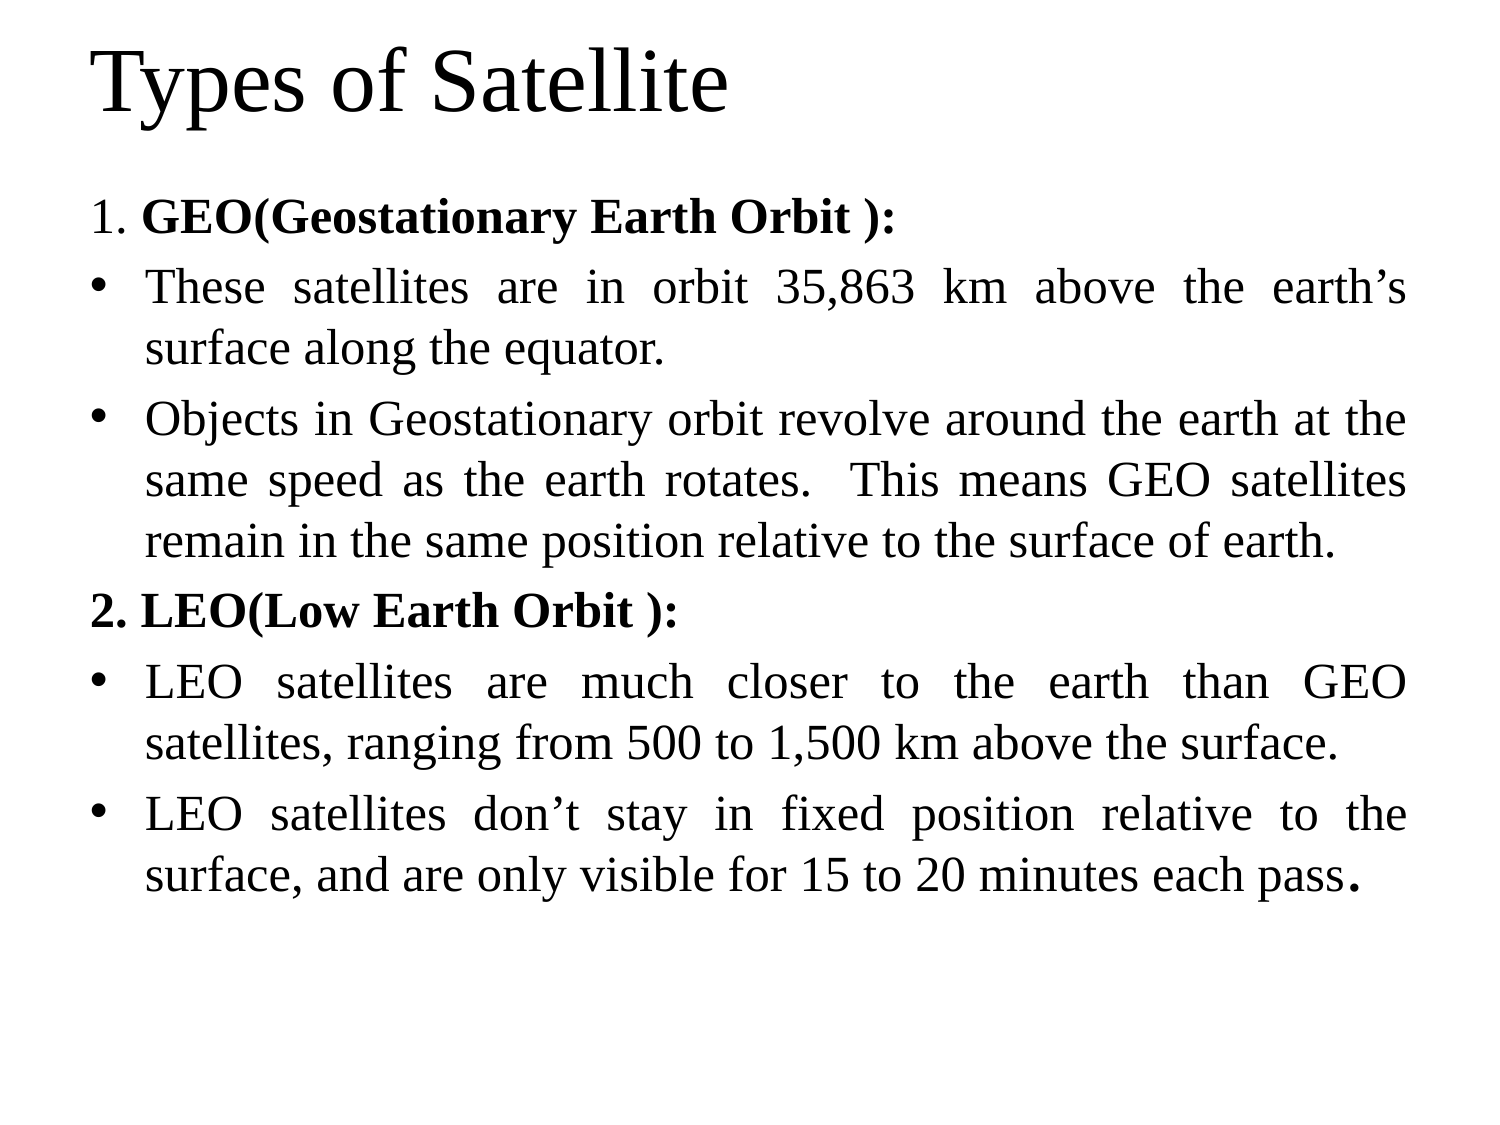

# Types of Satellite
1. GEO(Geostationary Earth Orbit ):
These satellites are in orbit 35,863 km above the earth’s surface along the equator.
Objects in Geostationary orbit revolve around the earth at the same speed as the earth rotates.  This means GEO satellites remain in the same position relative to the surface of earth.
2. LEO(Low Earth Orbit ):
LEO satellites are much closer to the earth than GEO satellites, ranging from 500 to 1,500 km above the surface.
LEO satellites don’t stay in fixed position relative to the surface, and are only visible for 15 to 20 minutes each pass.